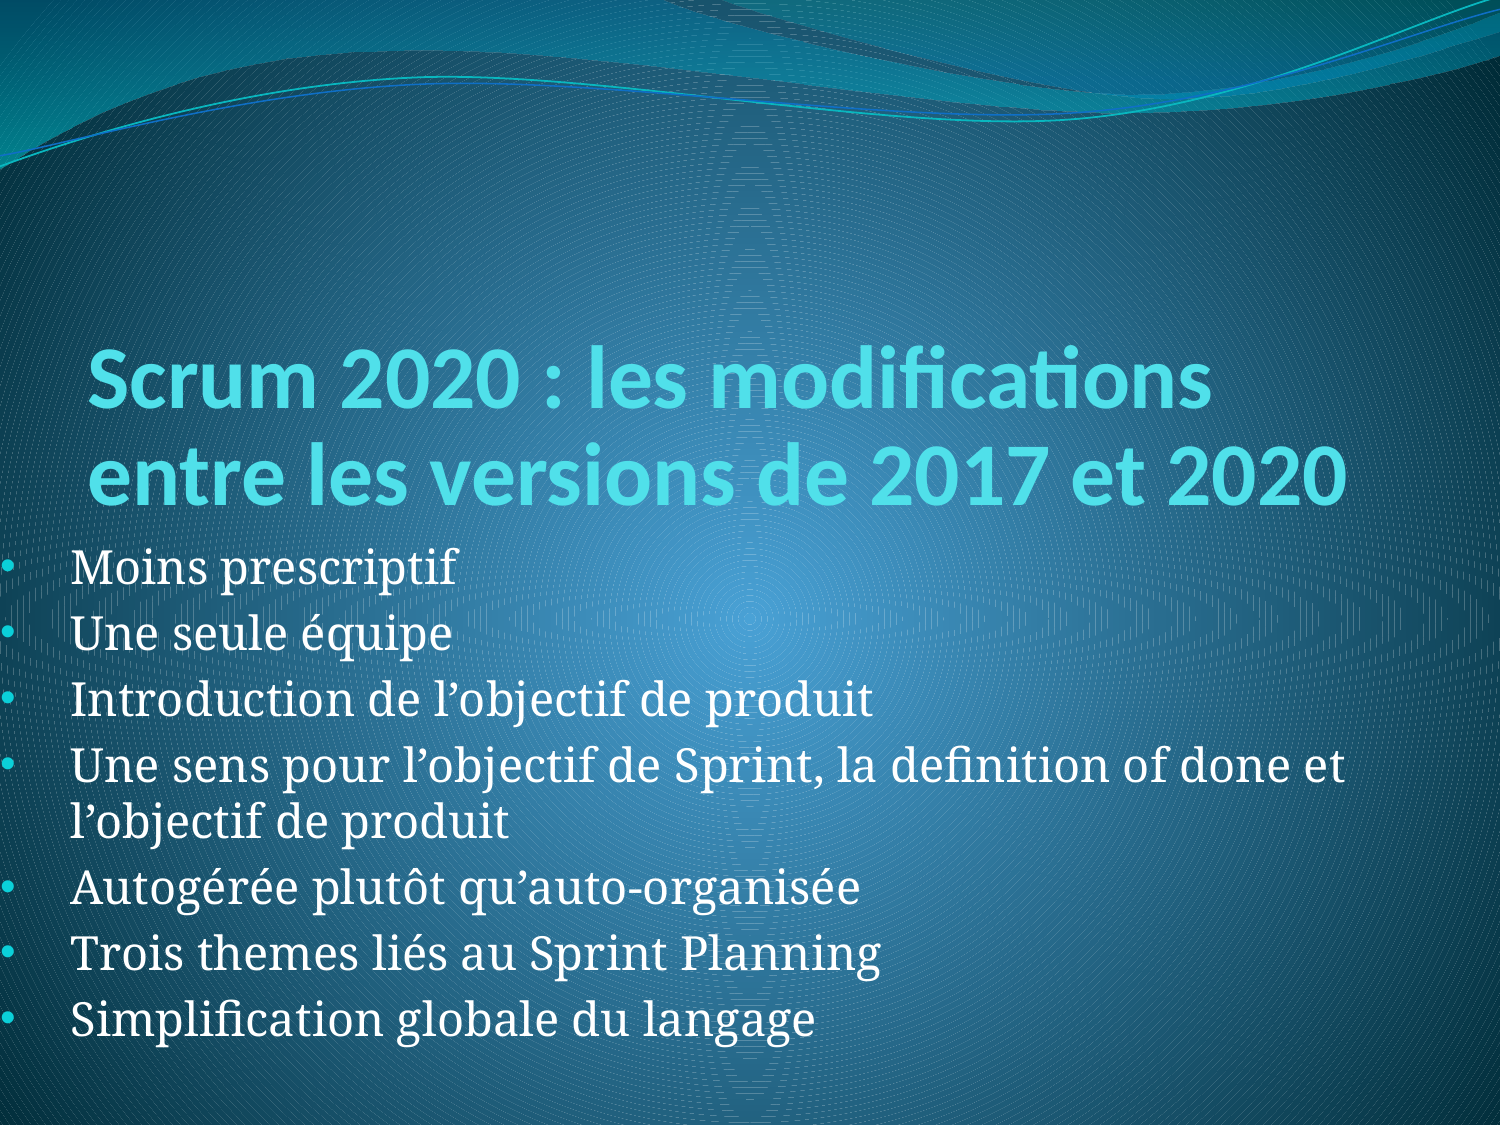

# Scrum 2020 : les modifications entre les versions de 2017 et 2020
Moins prescriptif
Une seule équipe
Introduction de l’objectif de produit
Une sens pour l’objectif de Sprint, la definition of done et l’objectif de produit
Autogérée plutôt qu’auto-organisée
Trois themes liés au Sprint Planning
Simplification globale du langage